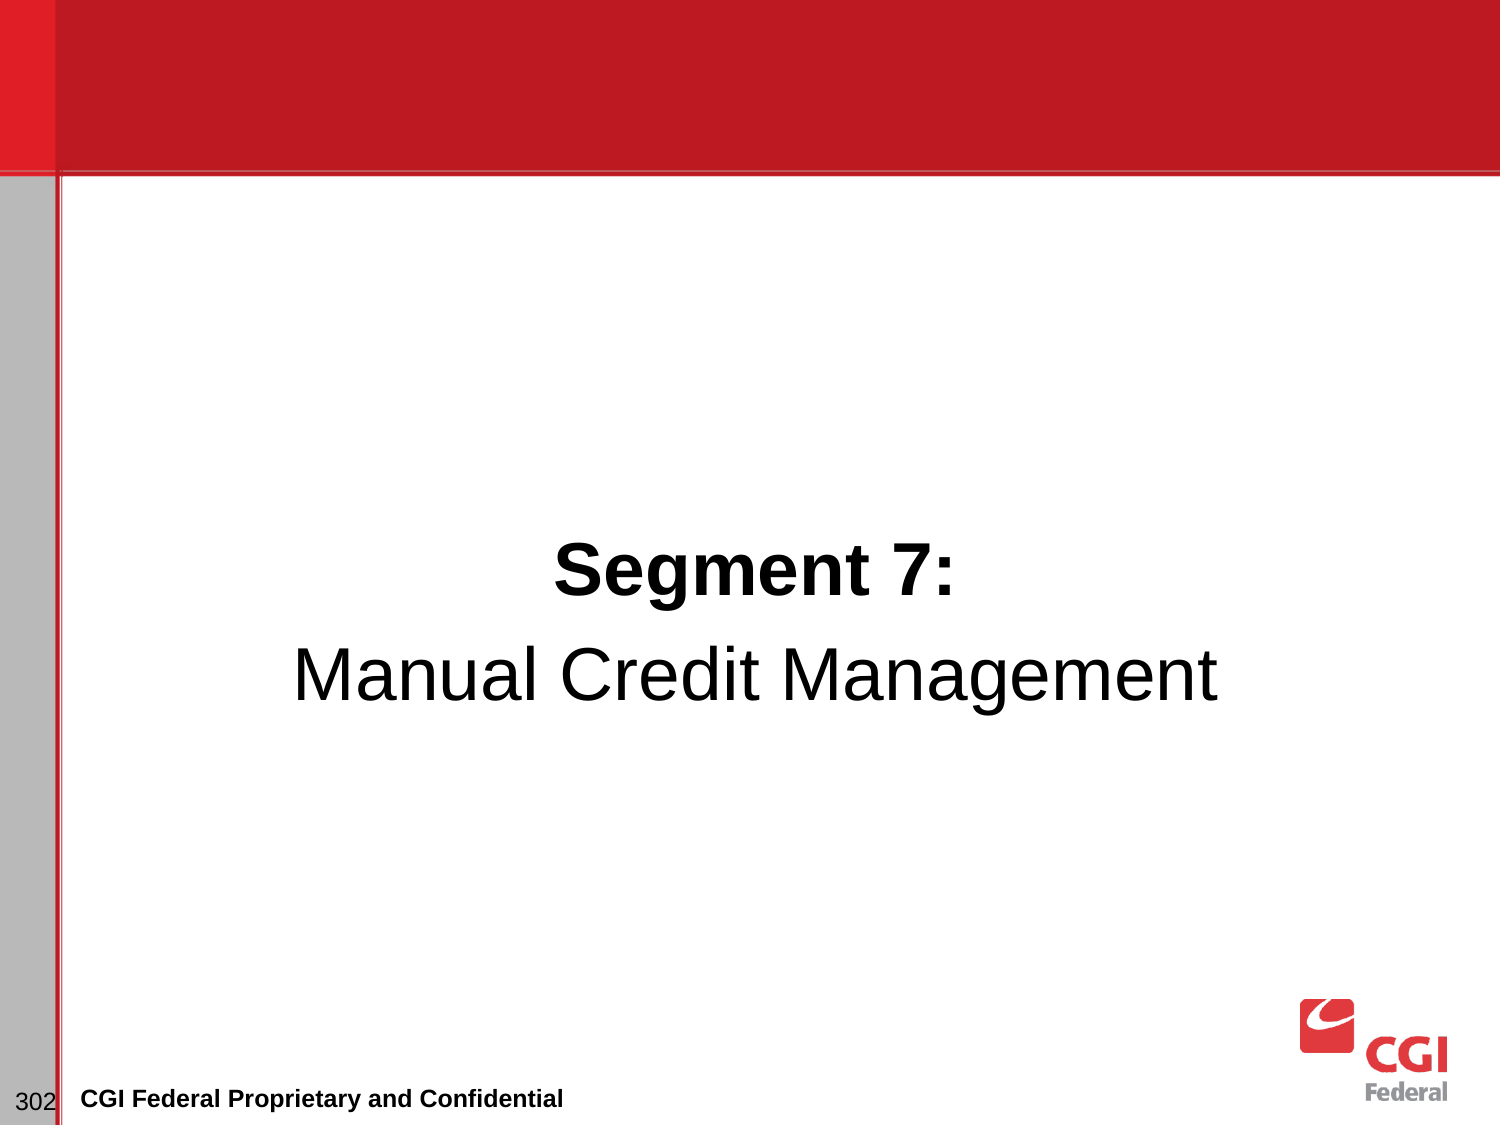

Segment 7:
Manual Credit Management
# Dunning
CGI Federal Proprietary and Confidential
302